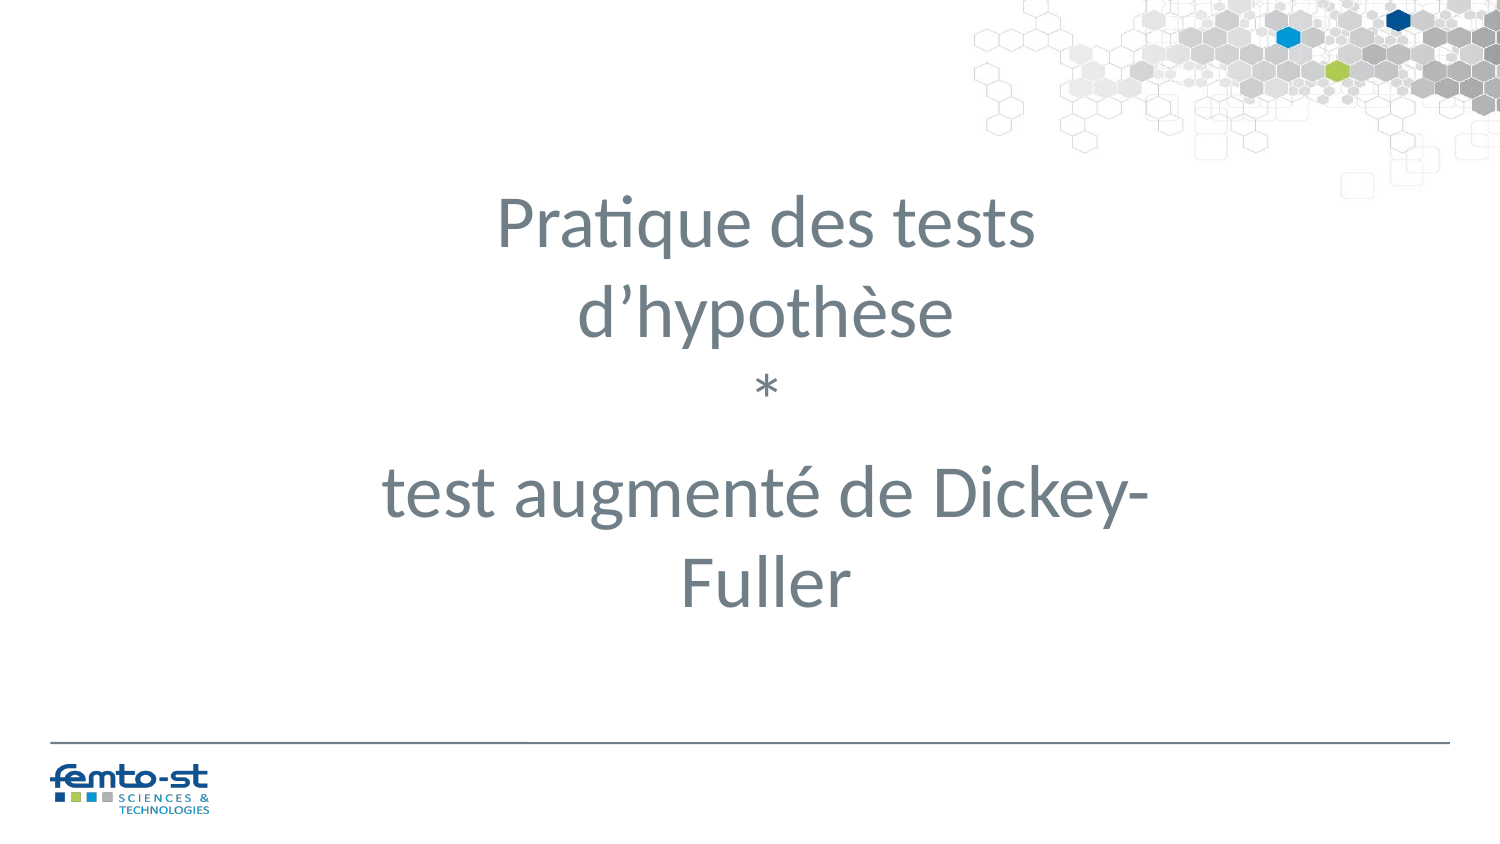

Pratique des tests d’hypothèse
*
test augmenté de Dickey-Fuller